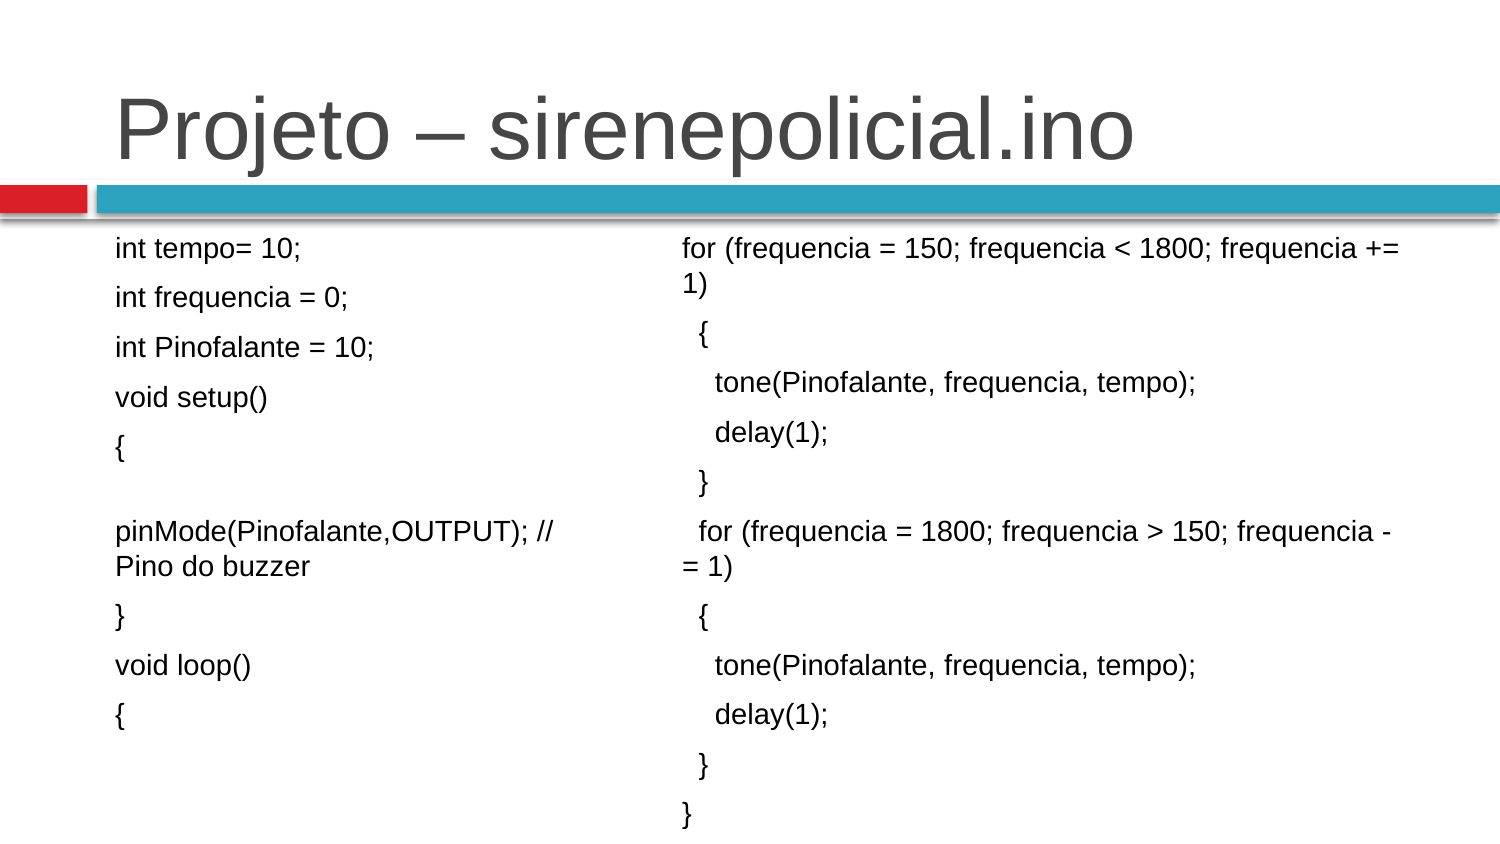

# Projeto – sirenepolicial.ino
int tempo= 10;
int frequencia = 0;
int Pinofalante = 10;
void setup()
{
  pinMode(Pinofalante,OUTPUT); //Pino do buzzer
}
void loop()
{
for (frequencia = 150; frequencia < 1800; frequencia += 1)
  {
    tone(Pinofalante, frequencia, tempo);
    delay(1);
  }
  for (frequencia = 1800; frequencia > 150; frequencia -= 1)
  {
    tone(Pinofalante, frequencia, tempo);
    delay(1);
  }
}